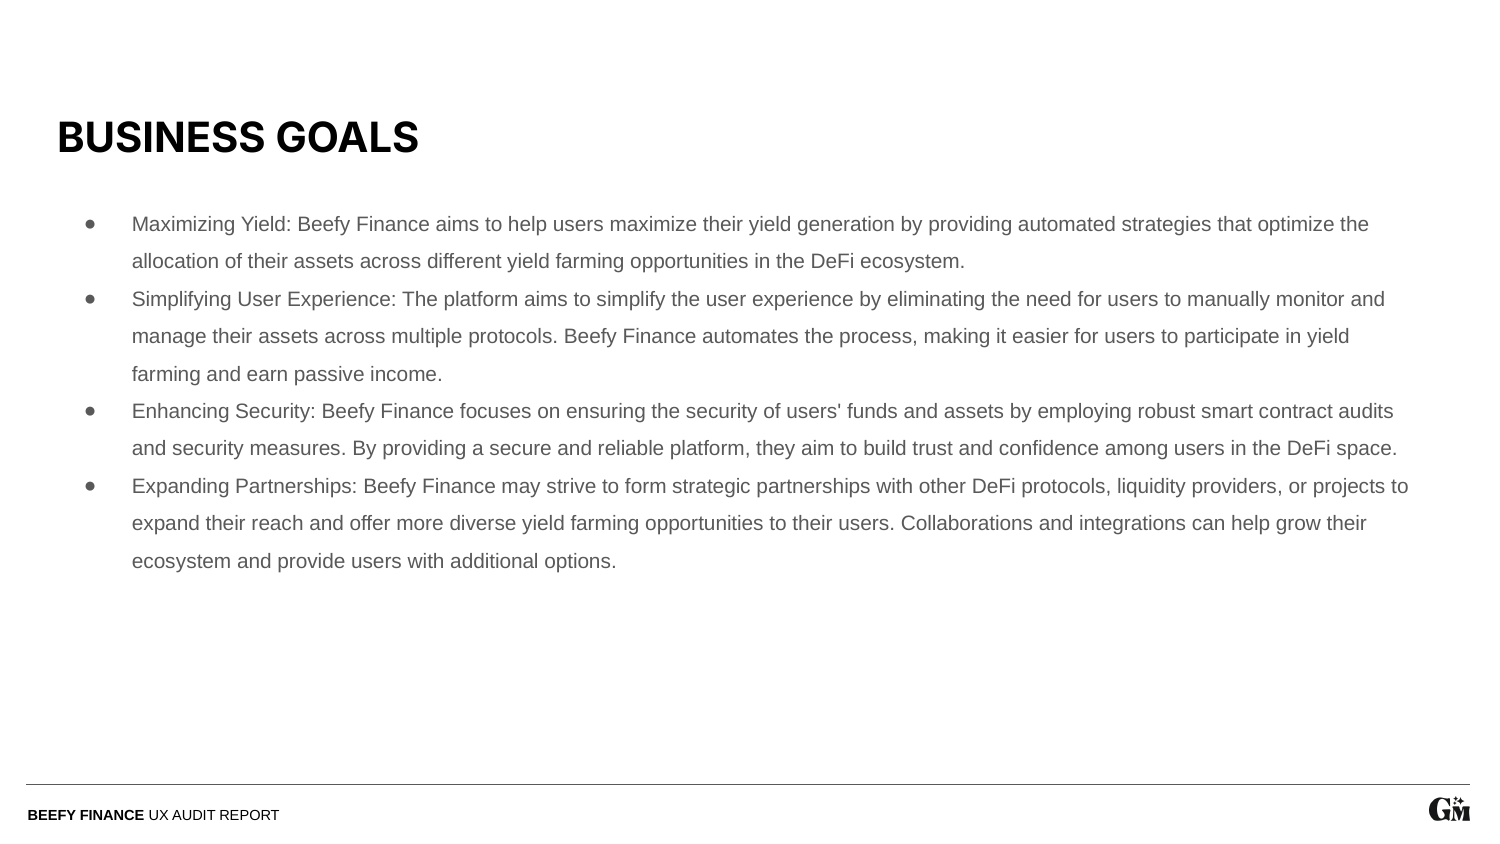

BUSINESS GOALS
Maximizing Yield: Beefy Finance aims to help users maximize their yield generation by providing automated strategies that optimize the allocation of their assets across different yield farming opportunities in the DeFi ecosystem.
Simplifying User Experience: The platform aims to simplify the user experience by eliminating the need for users to manually monitor and manage their assets across multiple protocols. Beefy Finance automates the process, making it easier for users to participate in yield farming and earn passive income.
Enhancing Security: Beefy Finance focuses on ensuring the security of users' funds and assets by employing robust smart contract audits and security measures. By providing a secure and reliable platform, they aim to build trust and confidence among users in the DeFi space.
Expanding Partnerships: Beefy Finance may strive to form strategic partnerships with other DeFi protocols, liquidity providers, or projects to expand their reach and offer more diverse yield farming opportunities to their users. Collaborations and integrations can help grow their ecosystem and provide users with additional options.